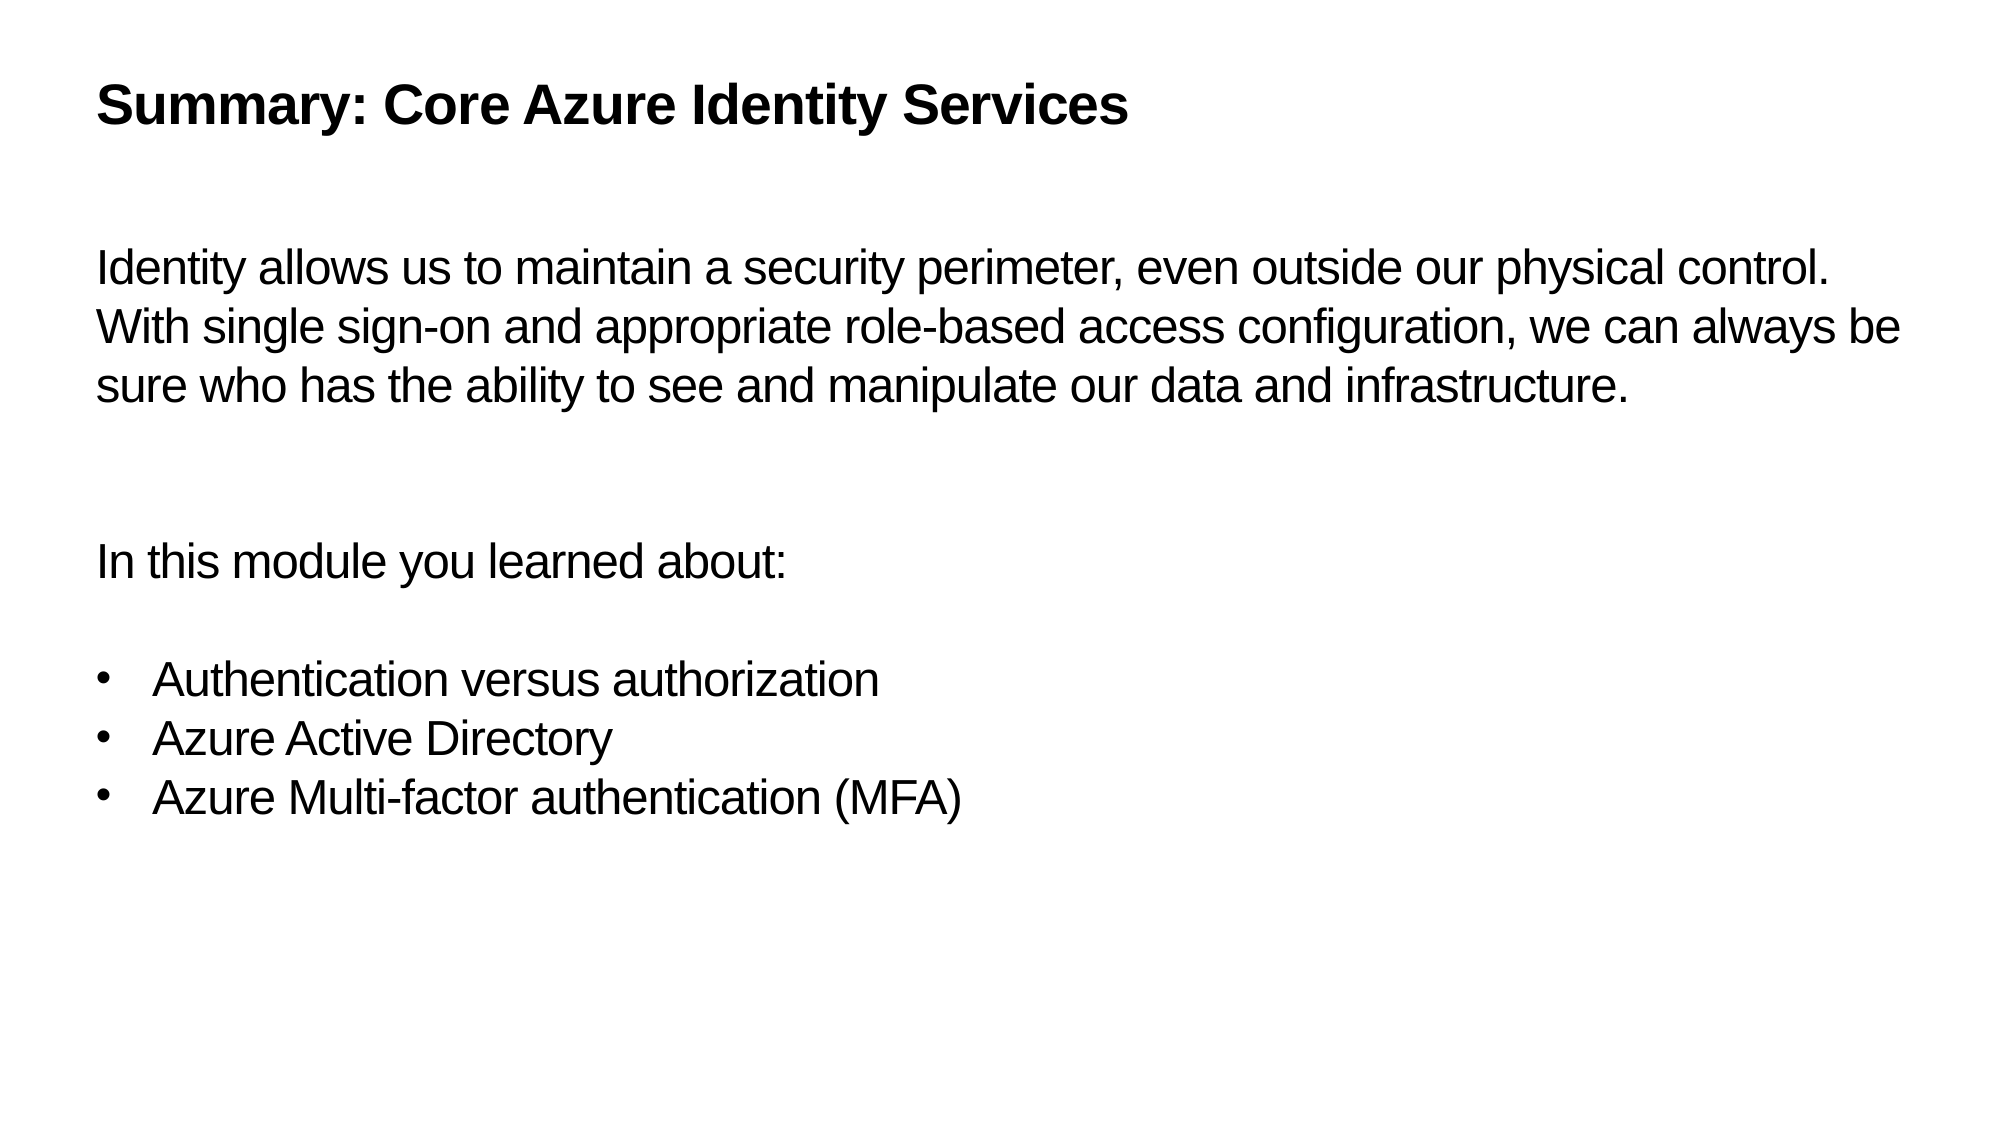

# Summary: Core Azure Identity Services
Identity allows us to maintain a security perimeter, even outside our physical control. With single sign-on and appropriate role-based access configuration, we can always be sure who has the ability to see and manipulate our data and infrastructure.

In this module you learned about:

Authentication versus authorization
Azure Active Directory
Azure Multi-factor authentication (MFA)